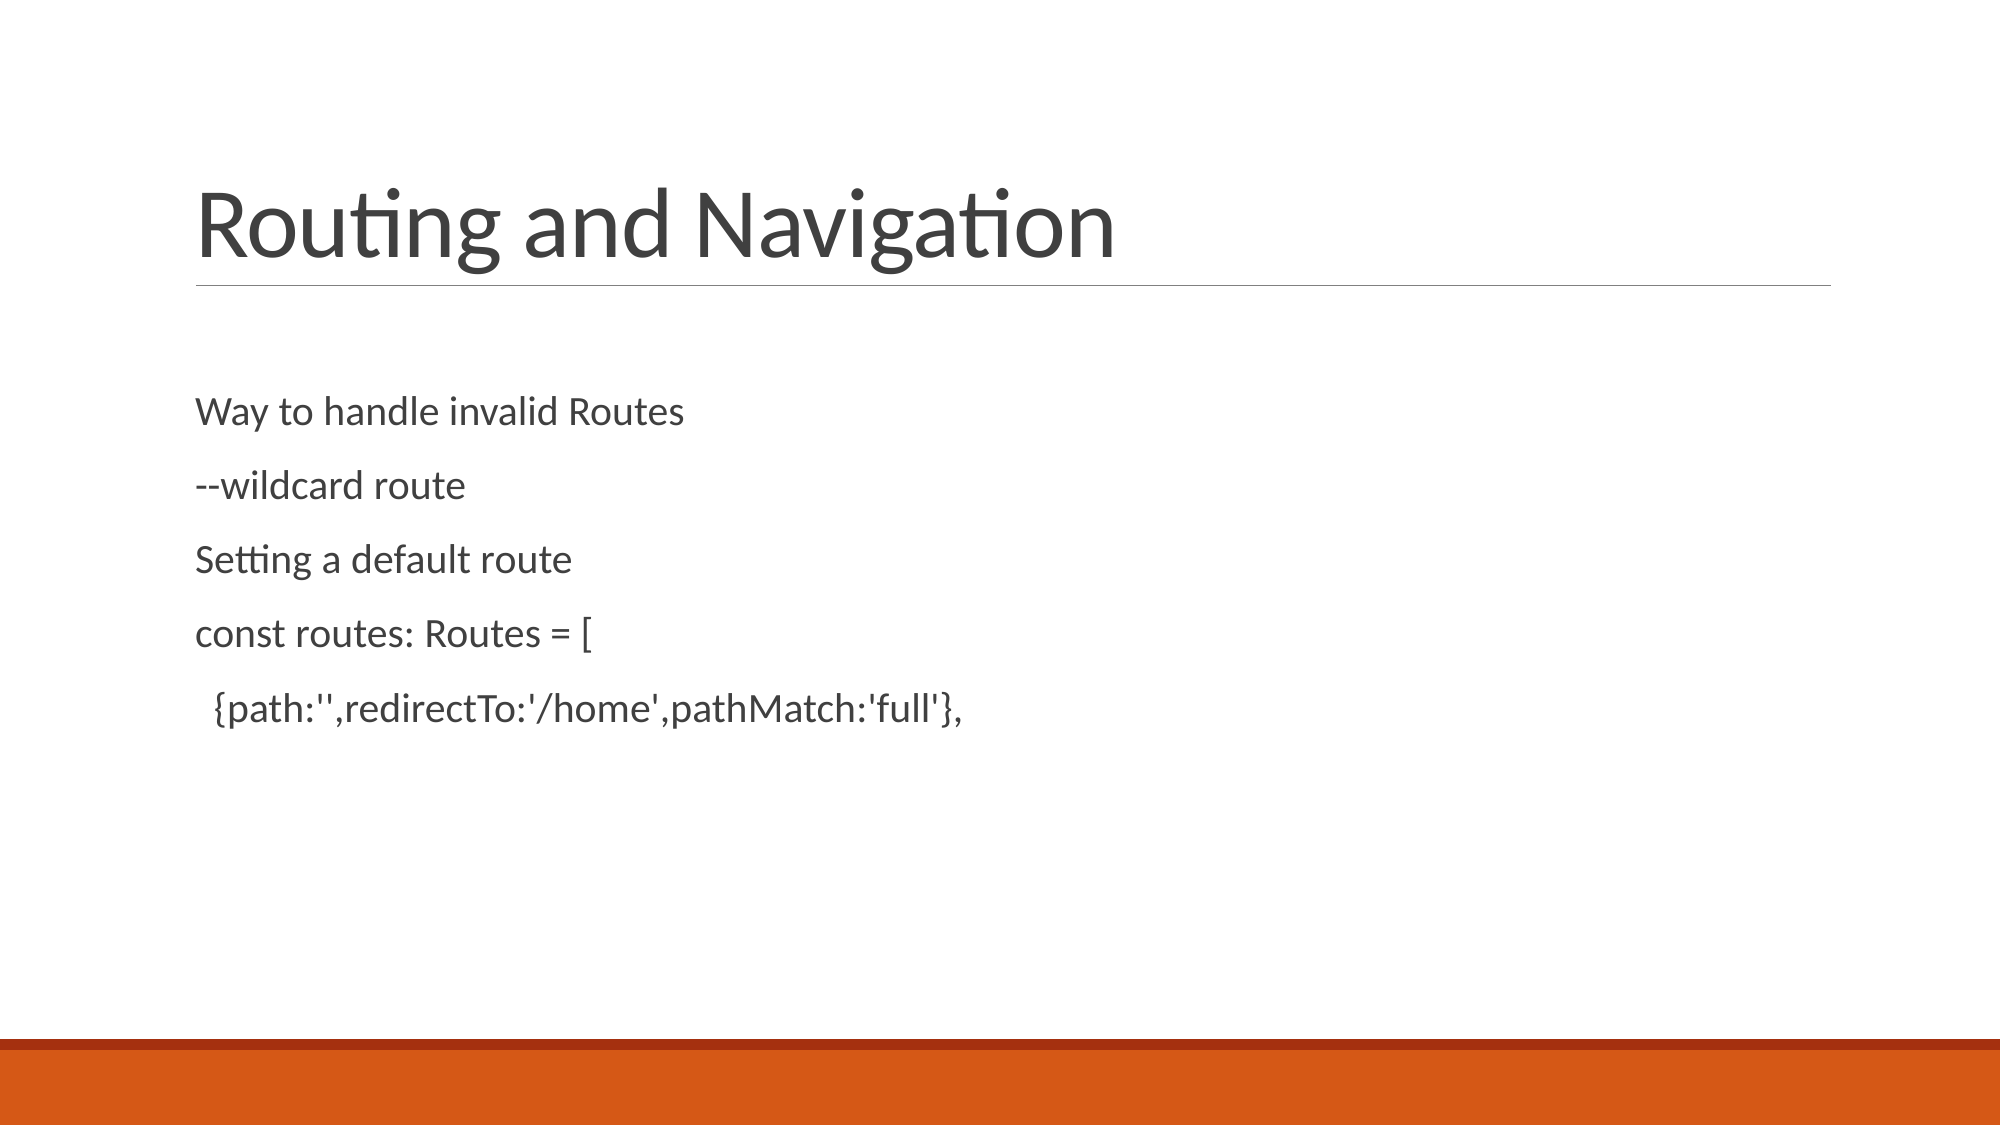

# Routing and Navigation

Way to handle invalid Routes
--wildcard route
Setting a default route
const routes: Routes = [
  {path:'',redirectTo:'/home',pathMatch:'full'},